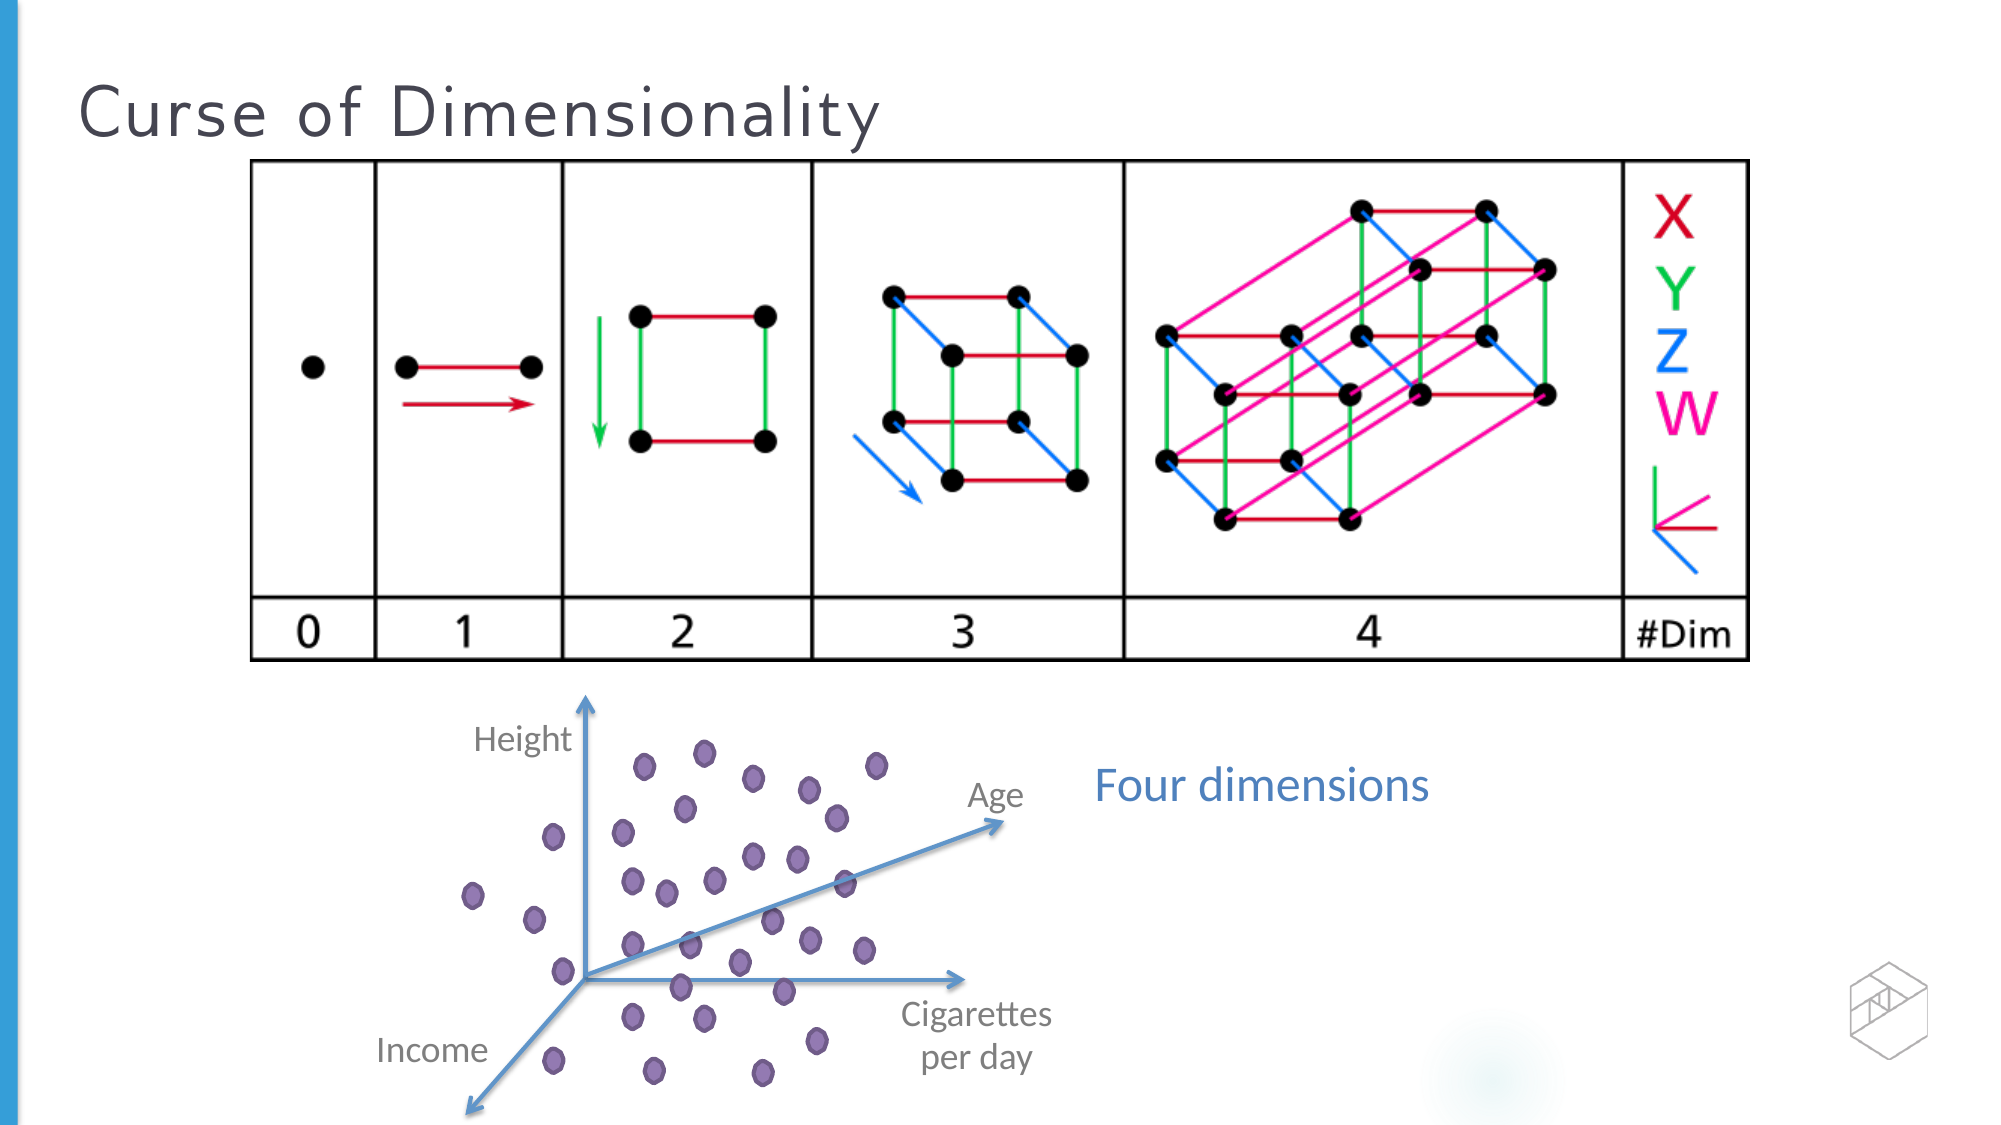

# Curse of Dimensionality

Height

Four dimensions

Age

Cigarettes per day

Income